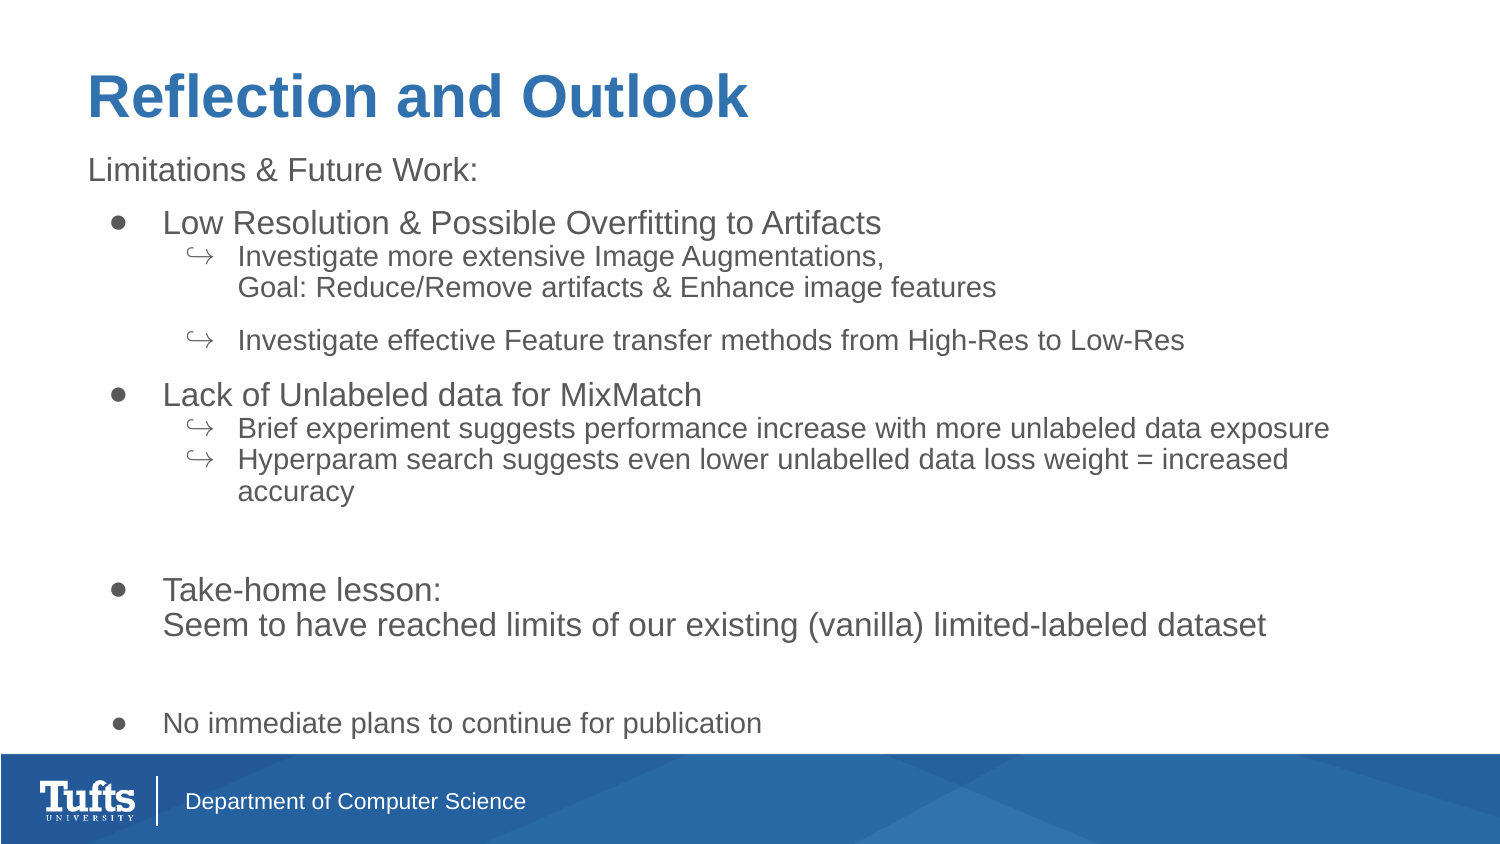

# Reflection and Outlook
Limitations & Future Work:
Low Resolution & Possible Overfitting to Artifacts
Investigate more extensive Image Augmentations,
Goal: Reduce/Remove artifacts & Enhance image features
Investigate effective Feature transfer methods from High-Res to Low-Res
Lack of Unlabeled data for MixMatch
Brief experiment suggests performance increase with more unlabeled data exposure
Hyperparam search suggests even lower unlabelled data loss weight = increased accuracy

Take-home lesson:
Seem to have reached limits of our existing (vanilla) limited-labeled dataset

No immediate plans to continue for publication